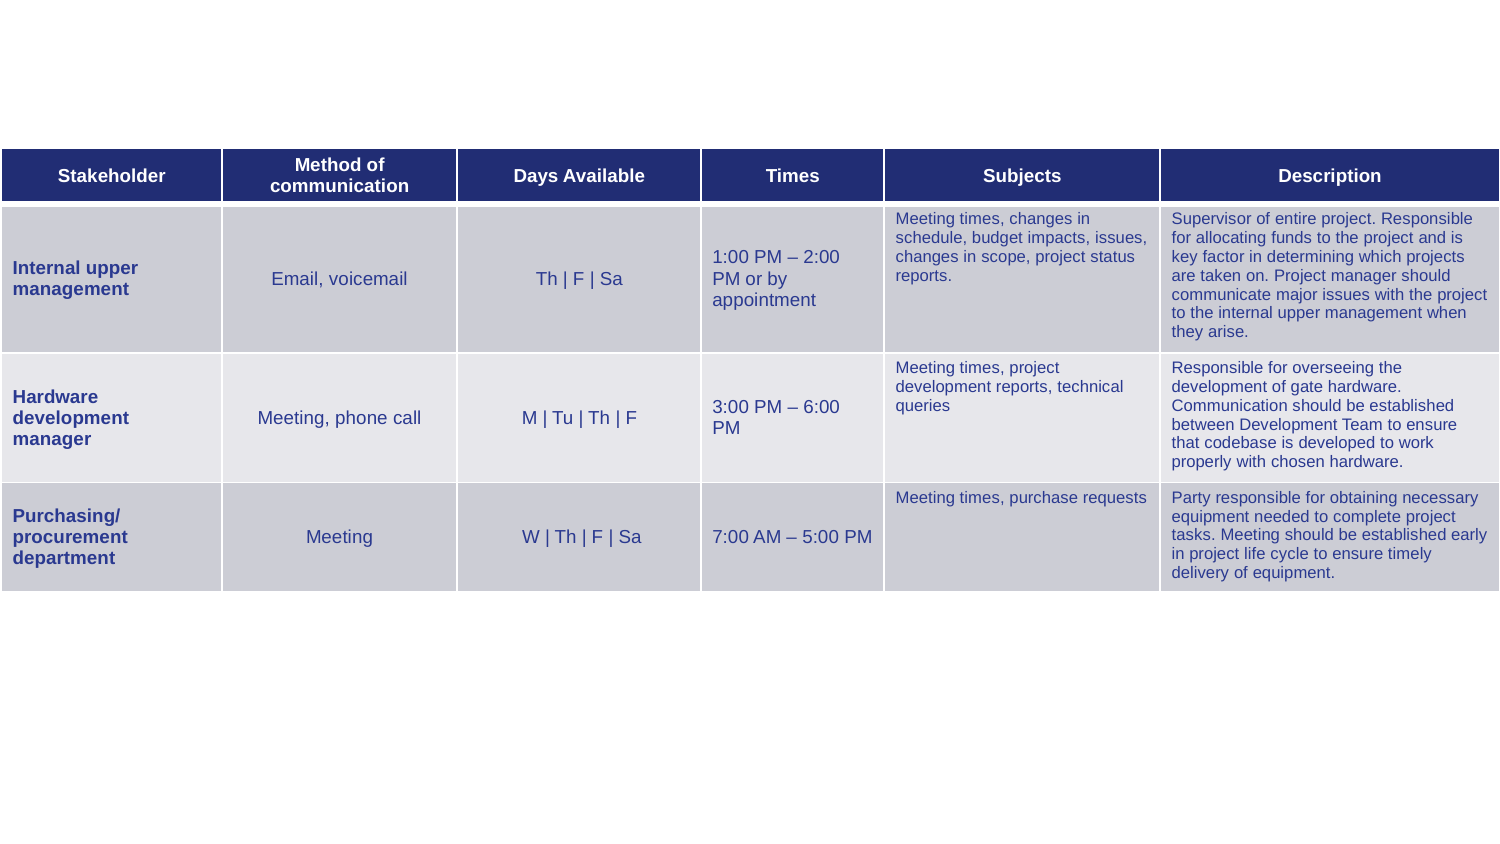

| Stakeholder | Method of communication | Days Available | Times | Subjects | Description |
| --- | --- | --- | --- | --- | --- |
| Internal upper management | Email, voicemail | Th | F | Sa | 1:00 PM – 2:00 PM or by appointment | Meeting times, changes in schedule, budget impacts, issues, changes in scope, project status reports. | Supervisor of entire project. Responsible for allocating funds to the project and is key factor in determining which projects are taken on. Project manager should communicate major issues with the project to the internal upper management when they arise. |
| Hardware development manager | Meeting, phone call | M | Tu | Th | F | 3:00 PM – 6:00 PM | Meeting times, project development reports, technical queries | Responsible for overseeing the development of gate hardware. Communication should be established between Development Team to ensure that codebase is developed to work properly with chosen hardware. |
| Purchasing/ procurement department | Meeting | W | Th | F | Sa | 7:00 AM – 5:00 PM | Meeting times, purchase requests | Party responsible for obtaining necessary equipment needed to complete project tasks. Meeting should be established early in project life cycle to ensure timely delivery of equipment. |